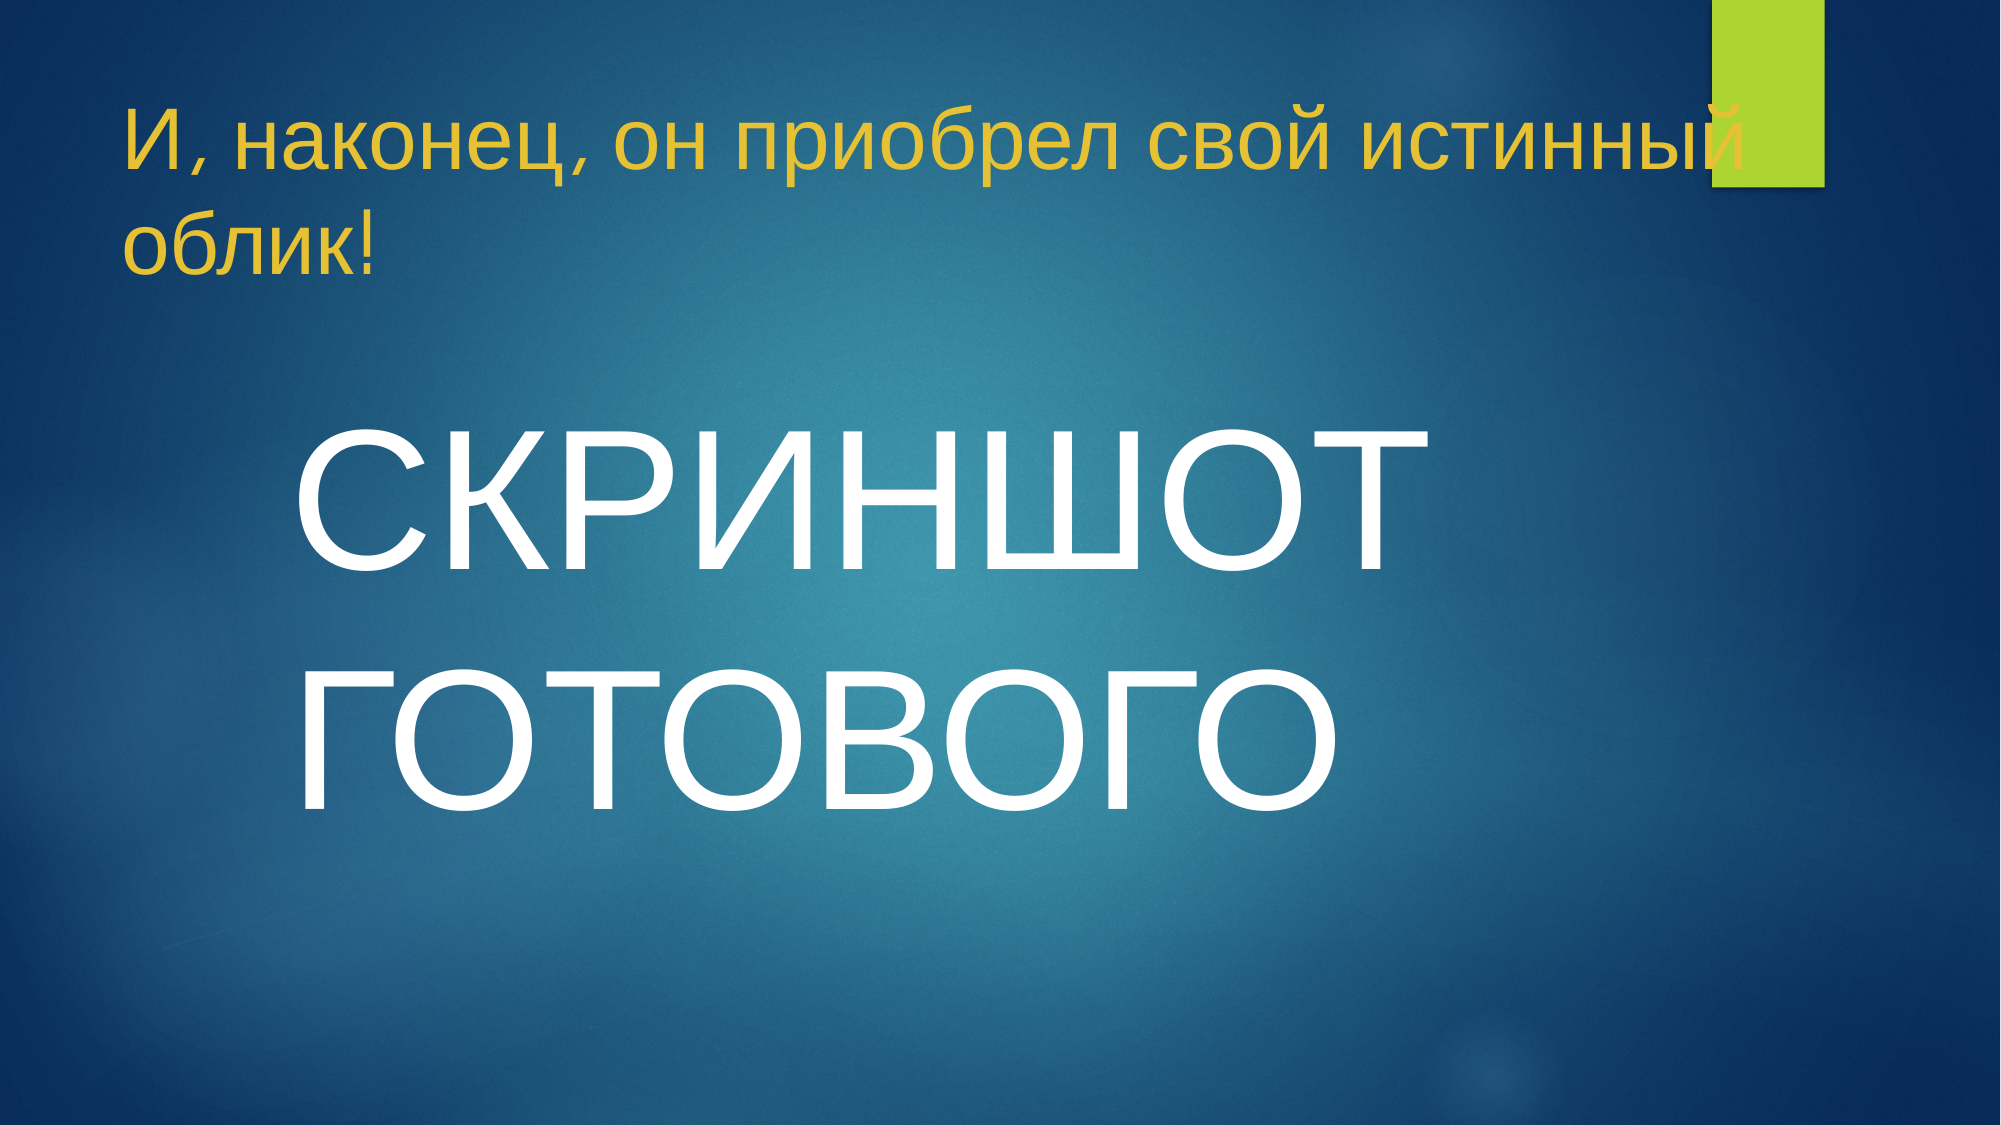

# И, наконец, он приобрел свой истинный облик!
СКРИНШОТ ГОТОВОГО